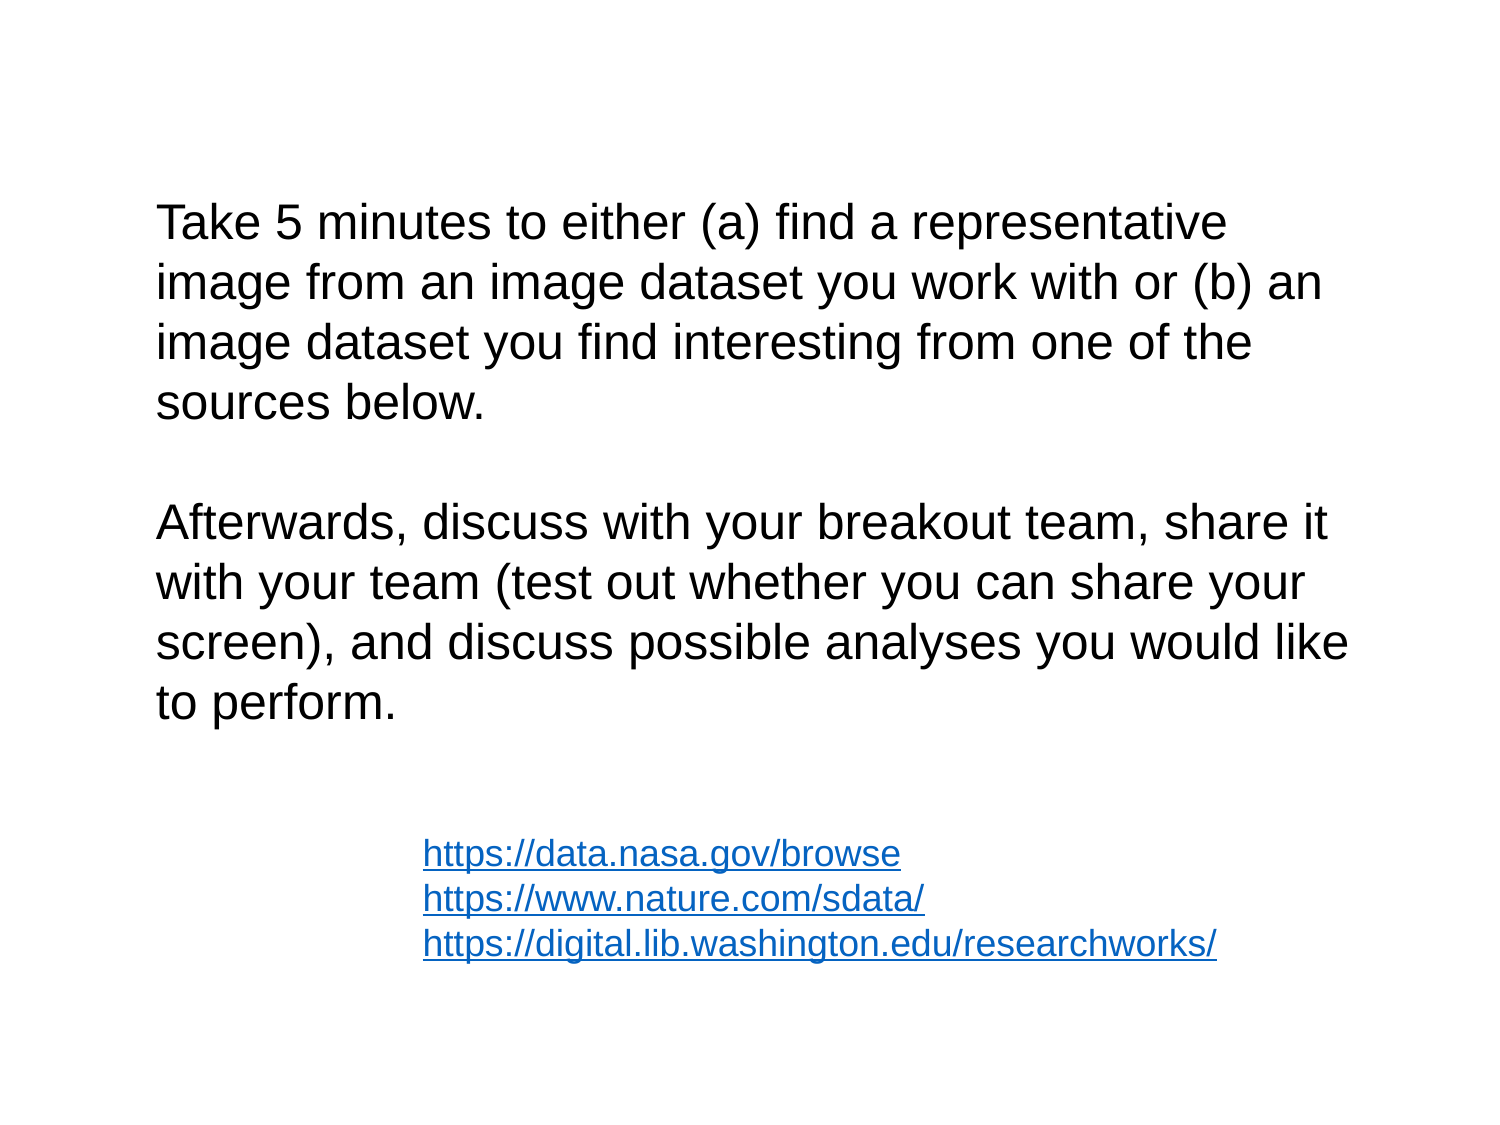

Take 5 minutes to either (a) find a representative image from an image dataset you work with or (b) an image dataset you find interesting from one of the sources below.

Afterwards, discuss with your breakout team, share it with your team (test out whether you can share your screen), and discuss possible analyses you would like to perform.
https://data.nasa.gov/browse
https://www.nature.com/sdata/
https://digital.lib.washington.edu/researchworks/